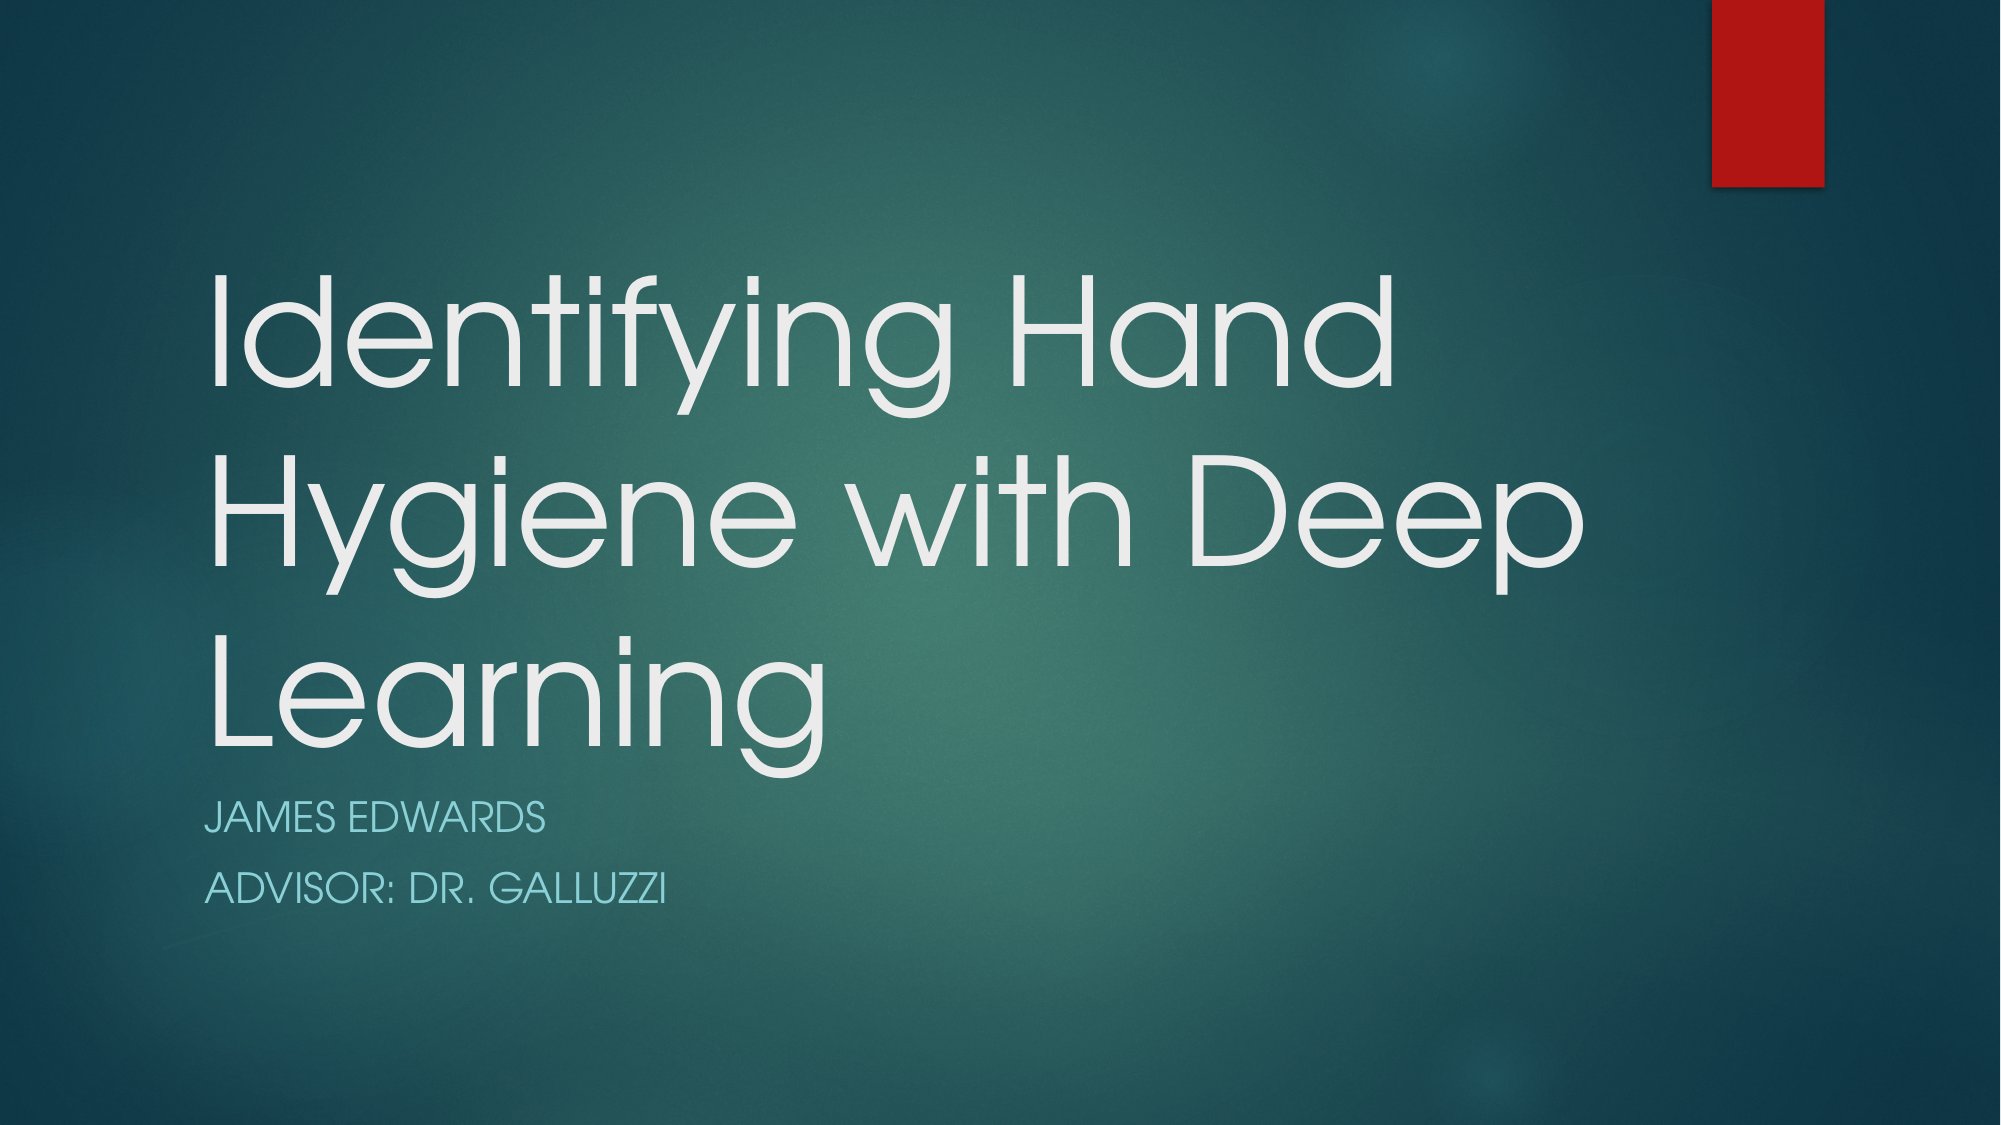

# Identifying Hand Hygiene with Deep Learning
James Edwards
Advisor: Dr. Galluzzi